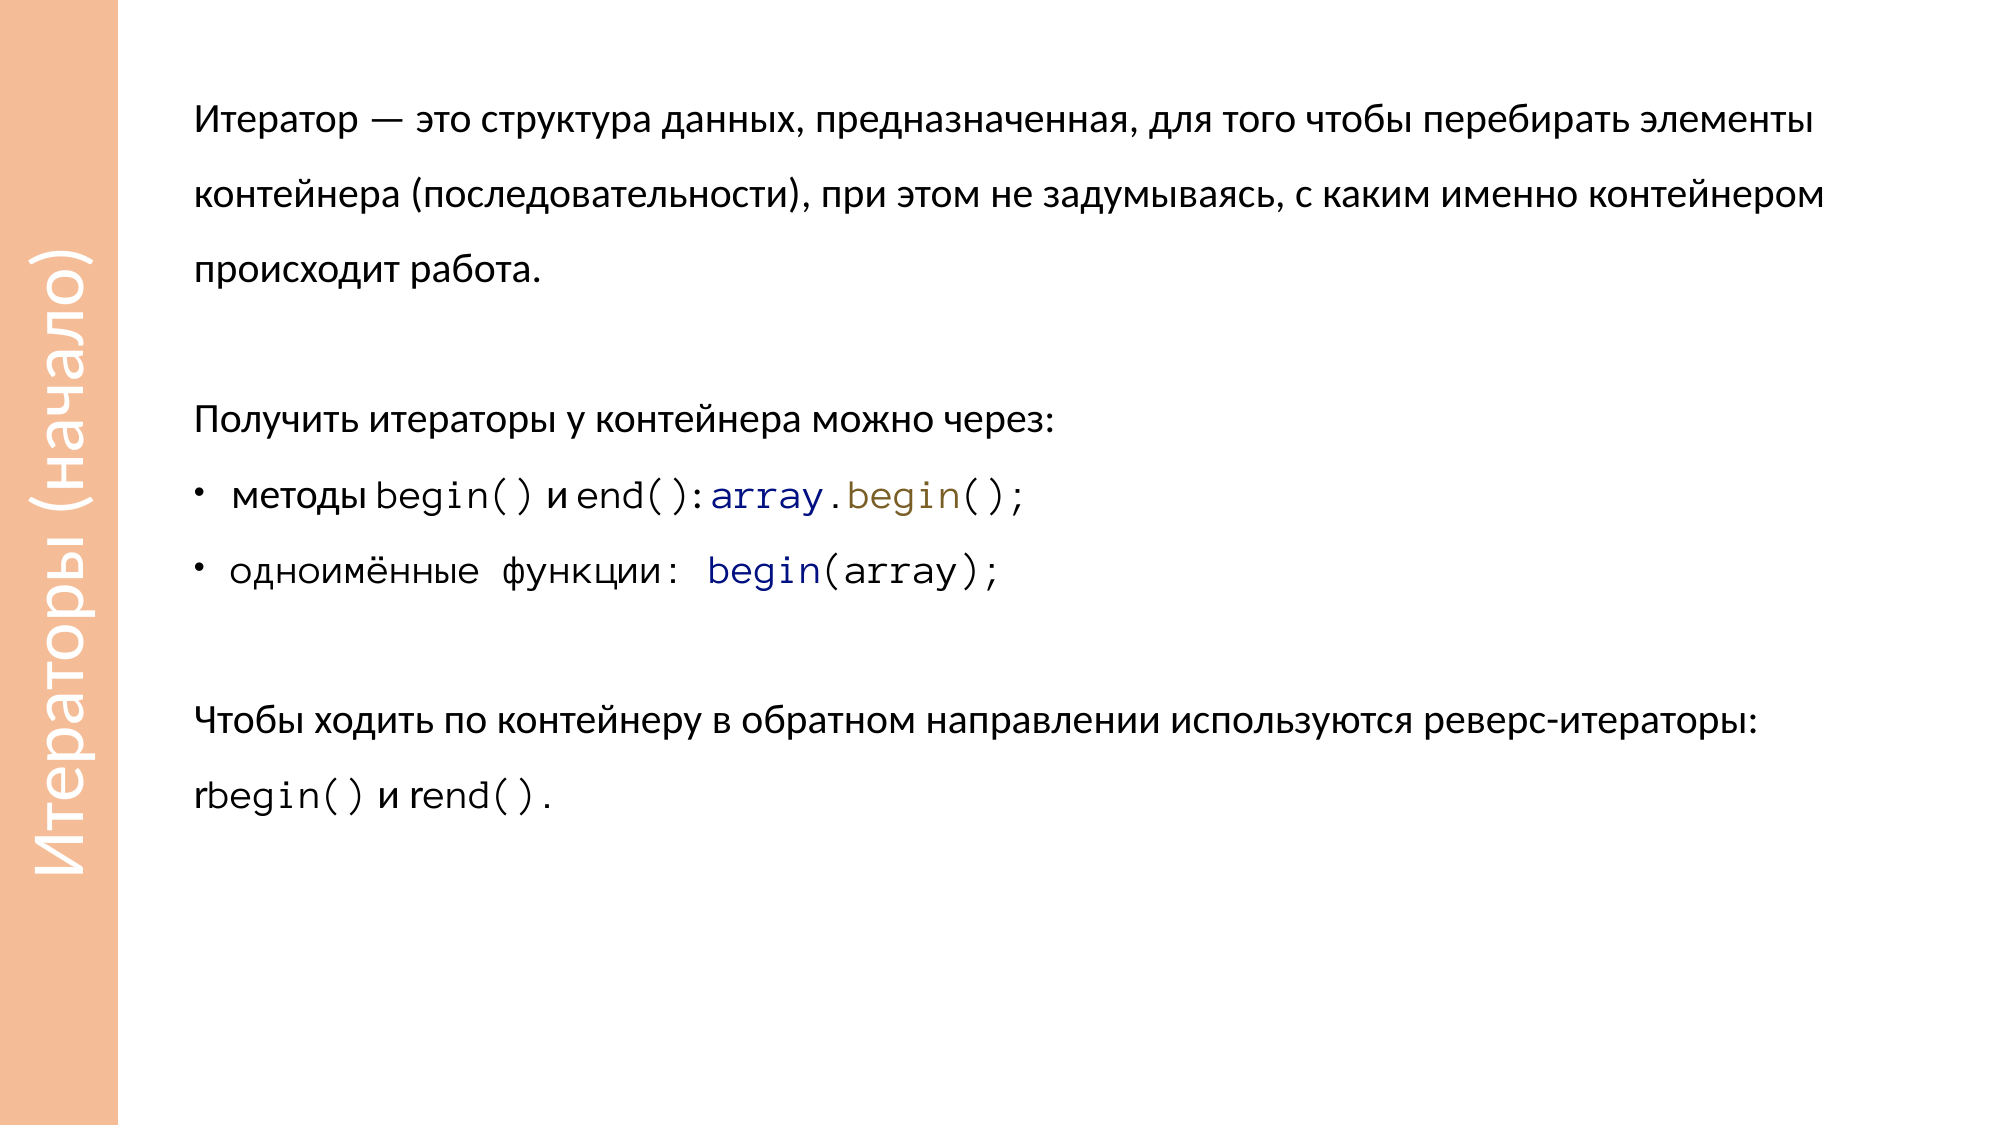

Итераторы (начало)
Итератор — это структура данных, предназначенная, для того чтобы перебирать элементы контейнера (последовательности), при этом не задумываясь, с каким именно контейнером происходит работа.

Получить итераторы у контейнера можно через:
методы begin() и end(): array.begin();
одноимённые функции: begin(array);

Чтобы ходить по контейнеру в обратном направлении используются реверс-итераторы: rbegin() и rend().